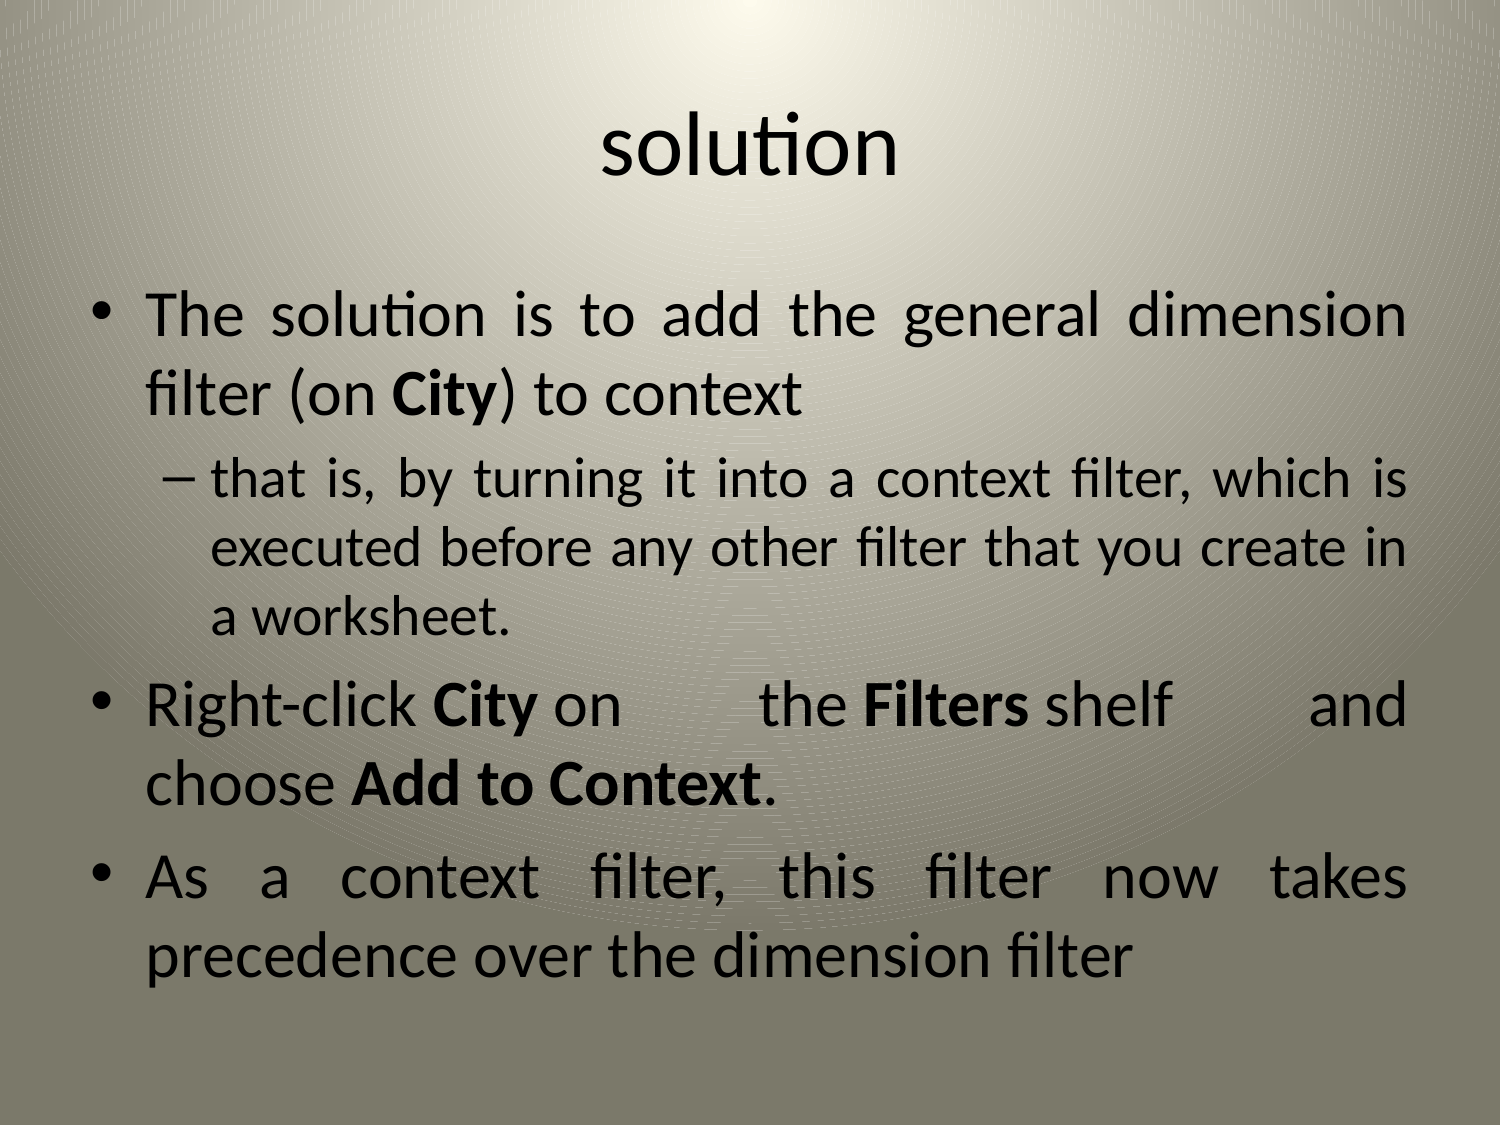

# solution
The solution is to add the general dimension filter (on City) to context
that is, by turning it into a context filter, which is executed before any other filter that you create in a worksheet.
Right-click City on the Filters shelf and choose Add to Context.
As a context filter, this filter now takes precedence over the dimension filter